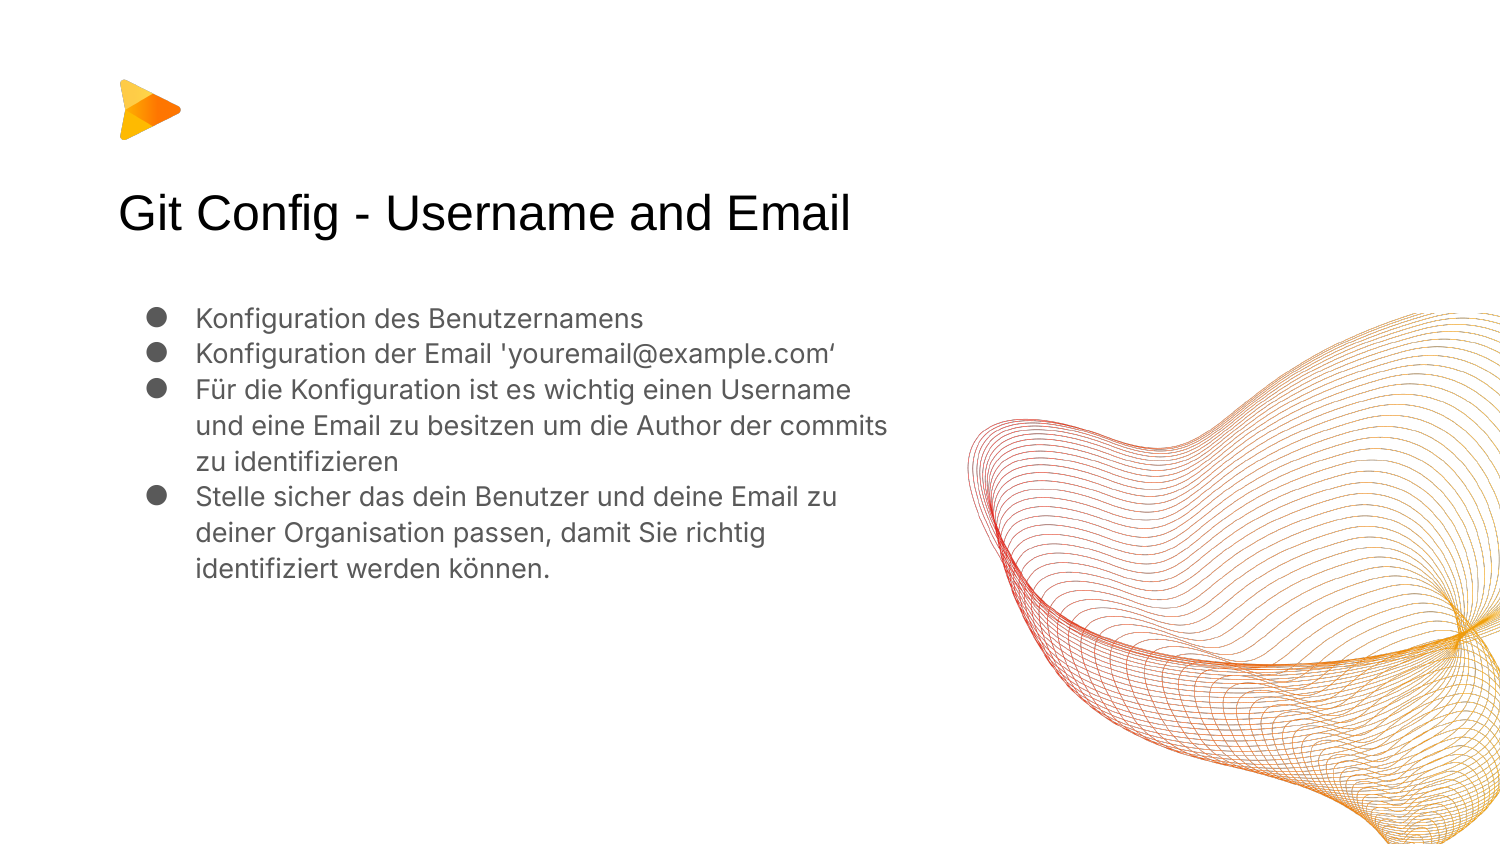

# Git Config - Username and Email
Konfiguration des Benutzernamens
Konfiguration der Email 'youremail@example.com‘
Für die Konfiguration ist es wichtig einen Username und eine Email zu besitzen um die Author der commits zu identifizieren
Stelle sicher das dein Benutzer und deine Email zu deiner Organisation passen, damit Sie richtig identifiziert werden können.